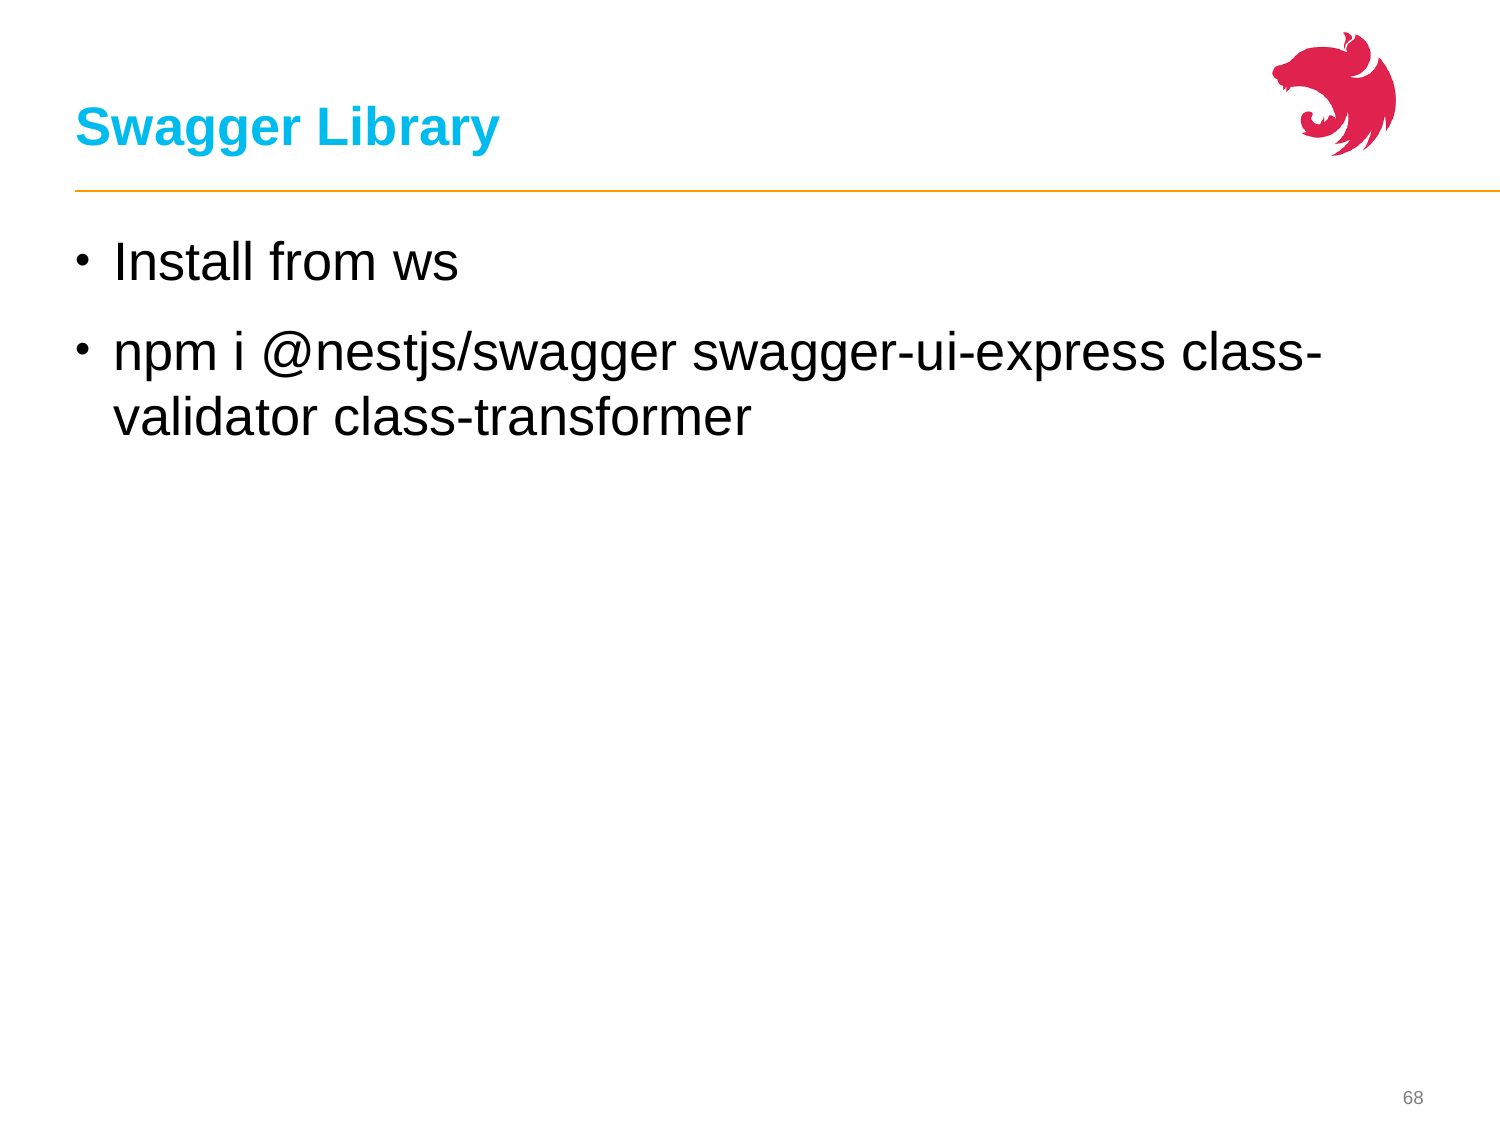

# Swagger Library
Install from ws
npm i @nestjs/swagger swagger-ui-express class-validator class-transformer